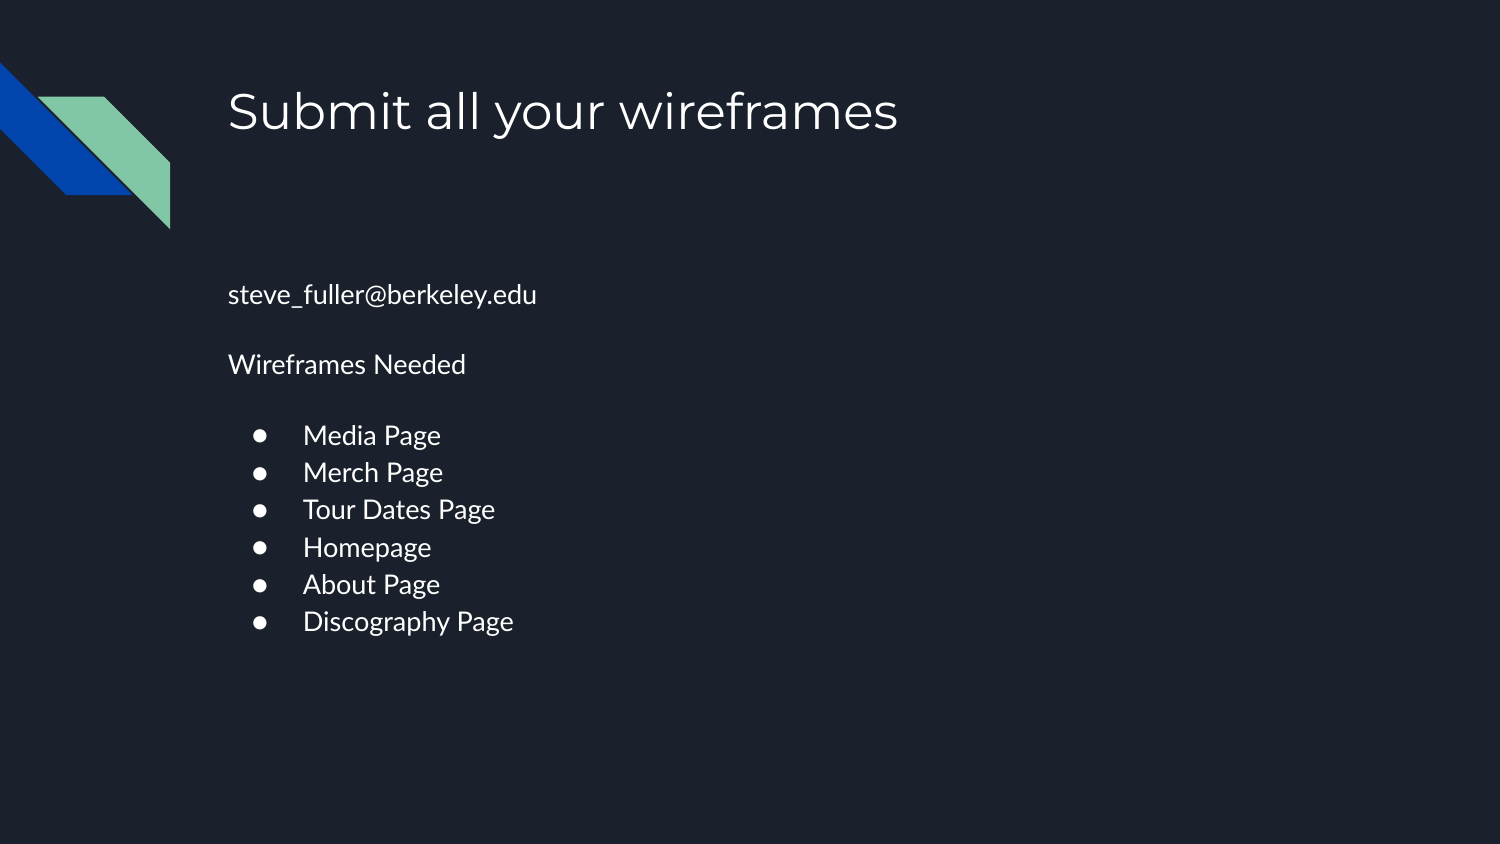

# Submit all your wireframes
steve_fuller@berkeley.edu
Wireframes Needed
Media Page
Merch Page
Tour Dates Page
Homepage
About Page
Discography Page